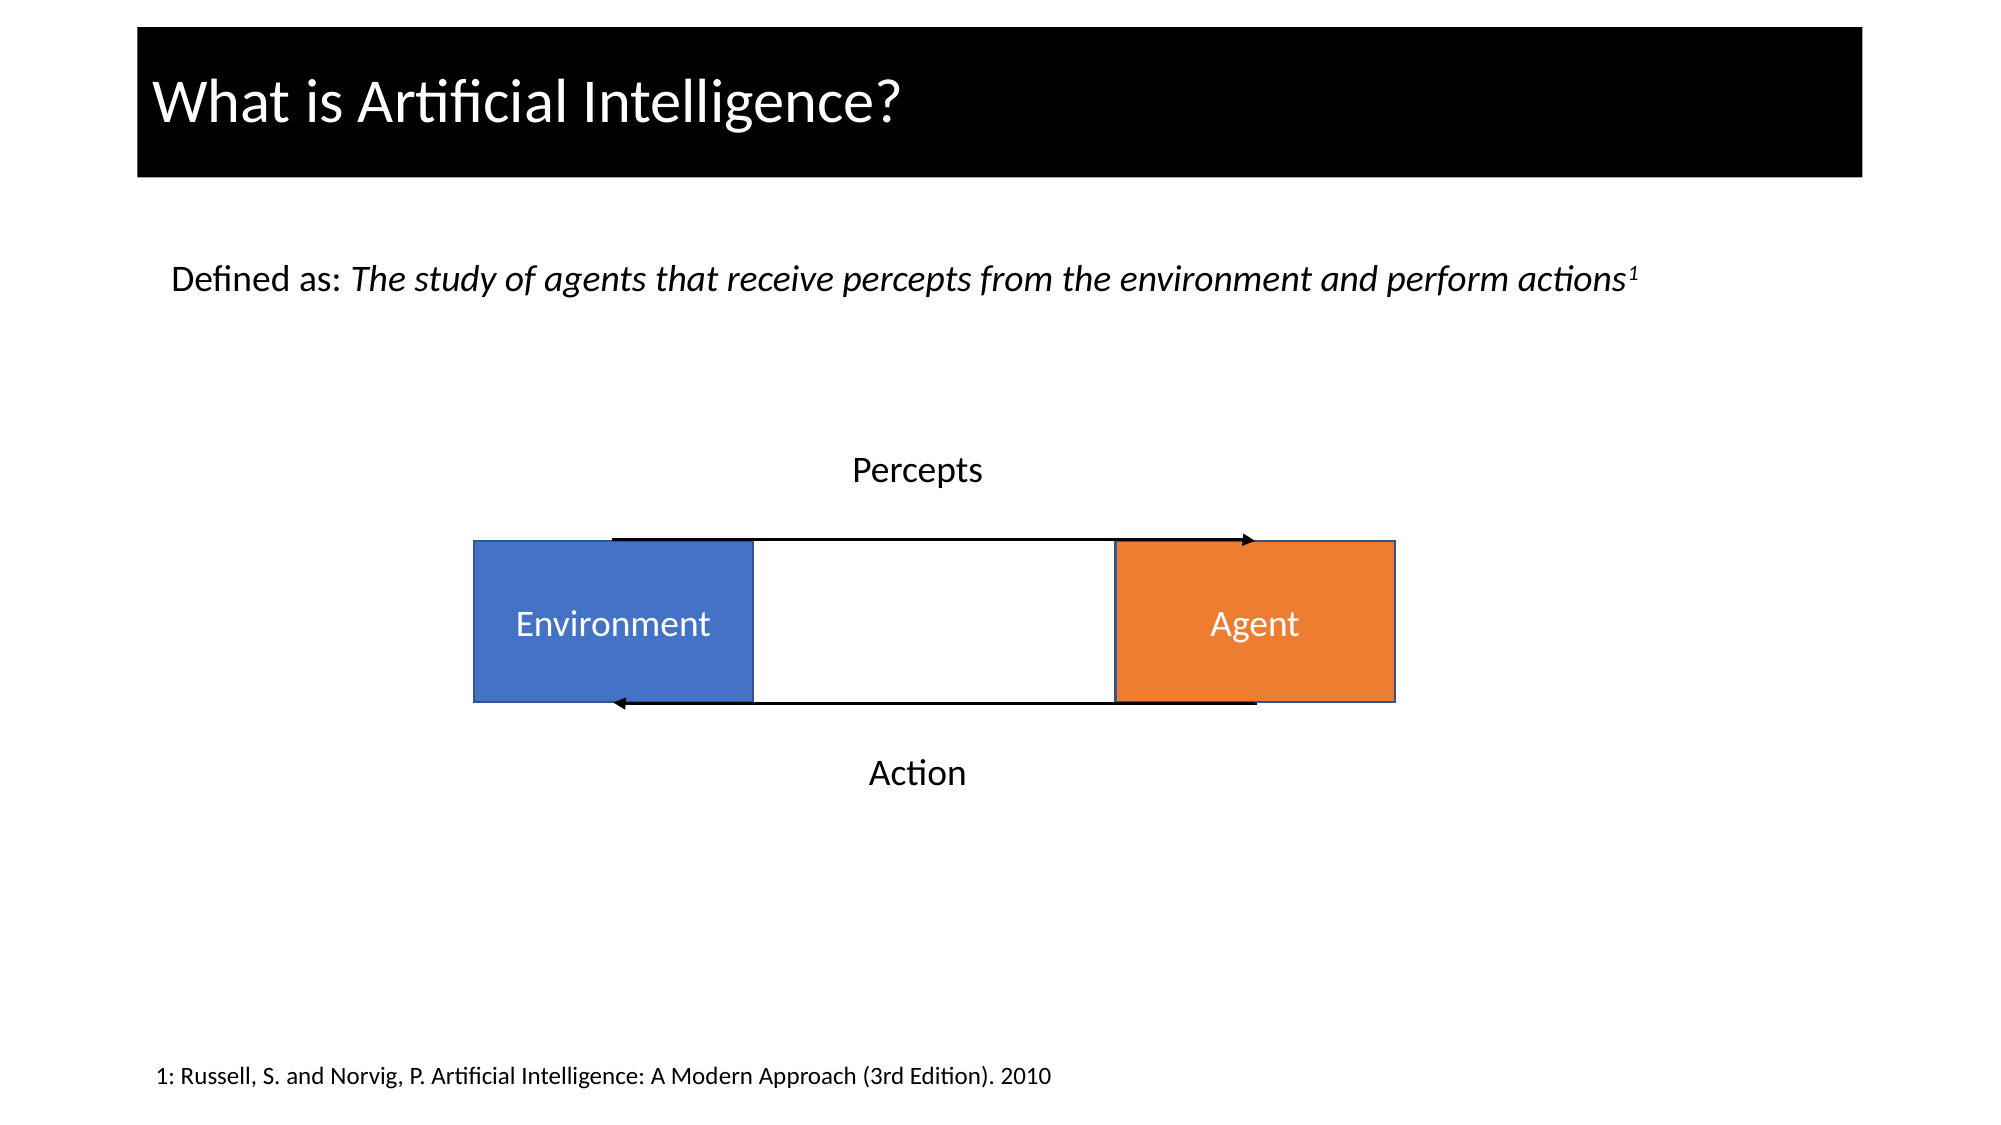

# What is Artificial Intelligence?
Defined as: The study of agents that receive percepts from the environment and perform actions1
Percepts
Environment
Agent
Action
1: Russell, S. and Norvig, P. Artificial Intelligence: A Modern Approach (3rd Edition). 2010